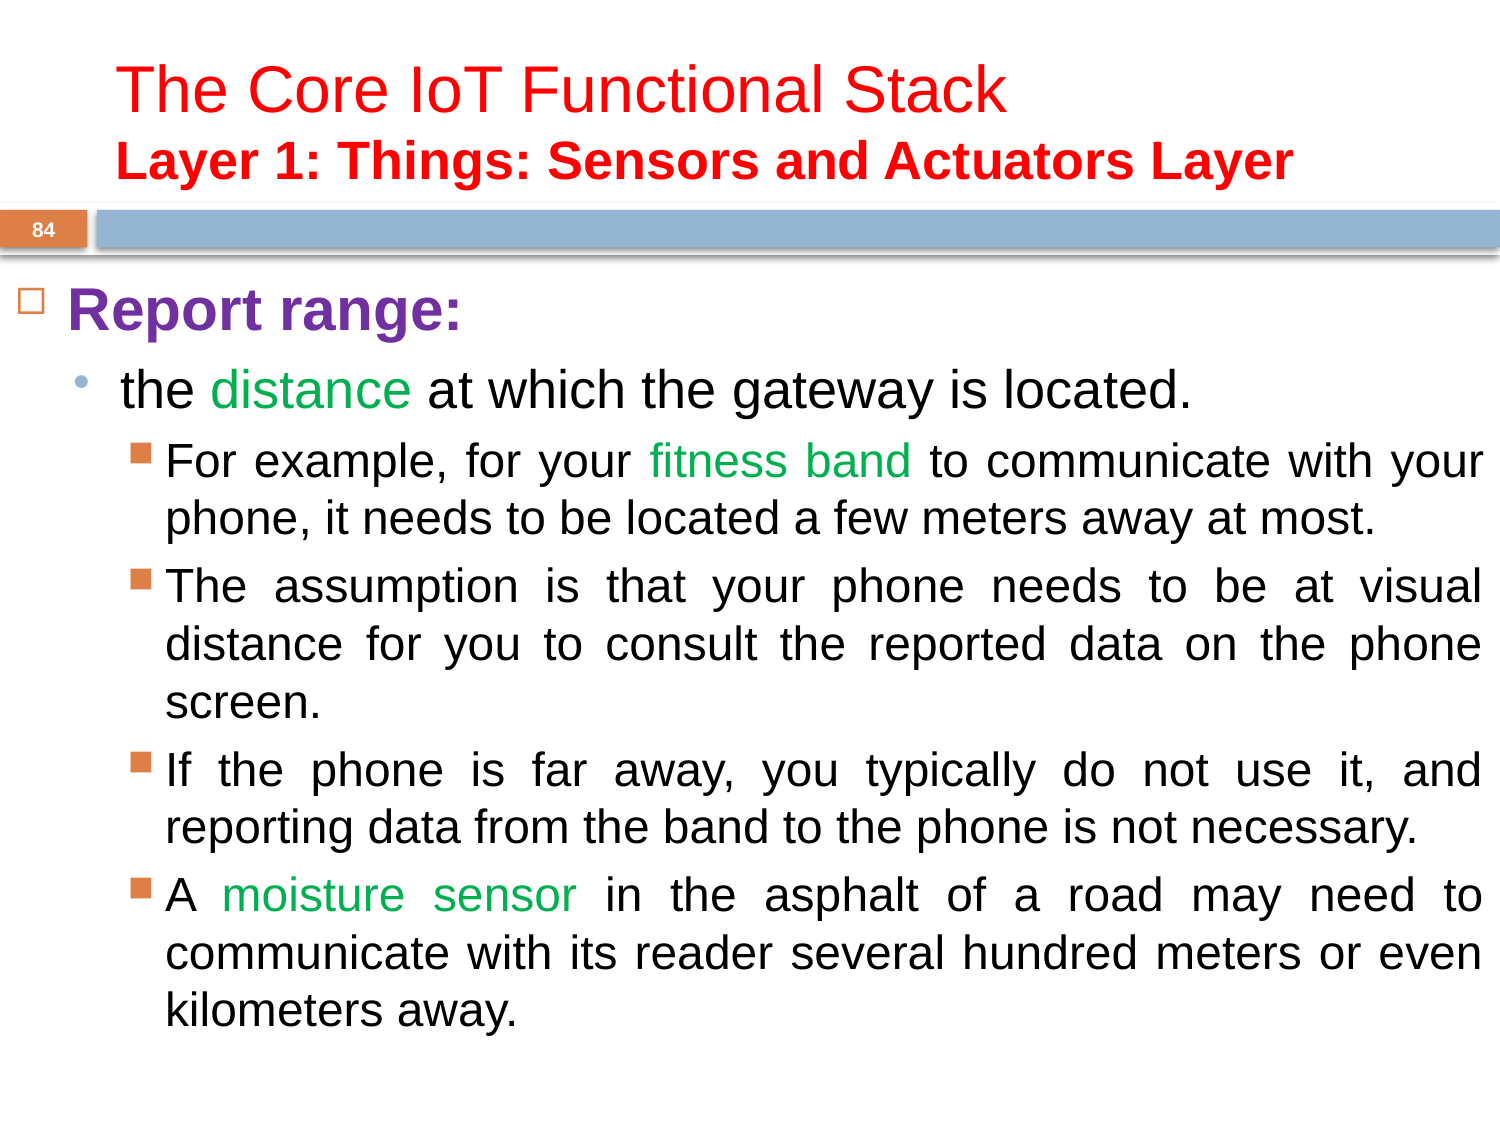

# The Core IoT Functional Stack Layer 1: Things: Sensors and Actuators Layer
84
Report range:
the distance at which the gateway is located.
For example, for your fitness band to communicate with your phone, it needs to be located a few meters away at most.
The assumption is that your phone needs to be at visual distance for you to consult the reported data on the phone screen.
If the phone is far away, you typically do not use it, and reporting data from the band to the phone is not necessary.
A moisture sensor in the asphalt of a road may need to communicate with its reader several hundred meters or even kilometers away.